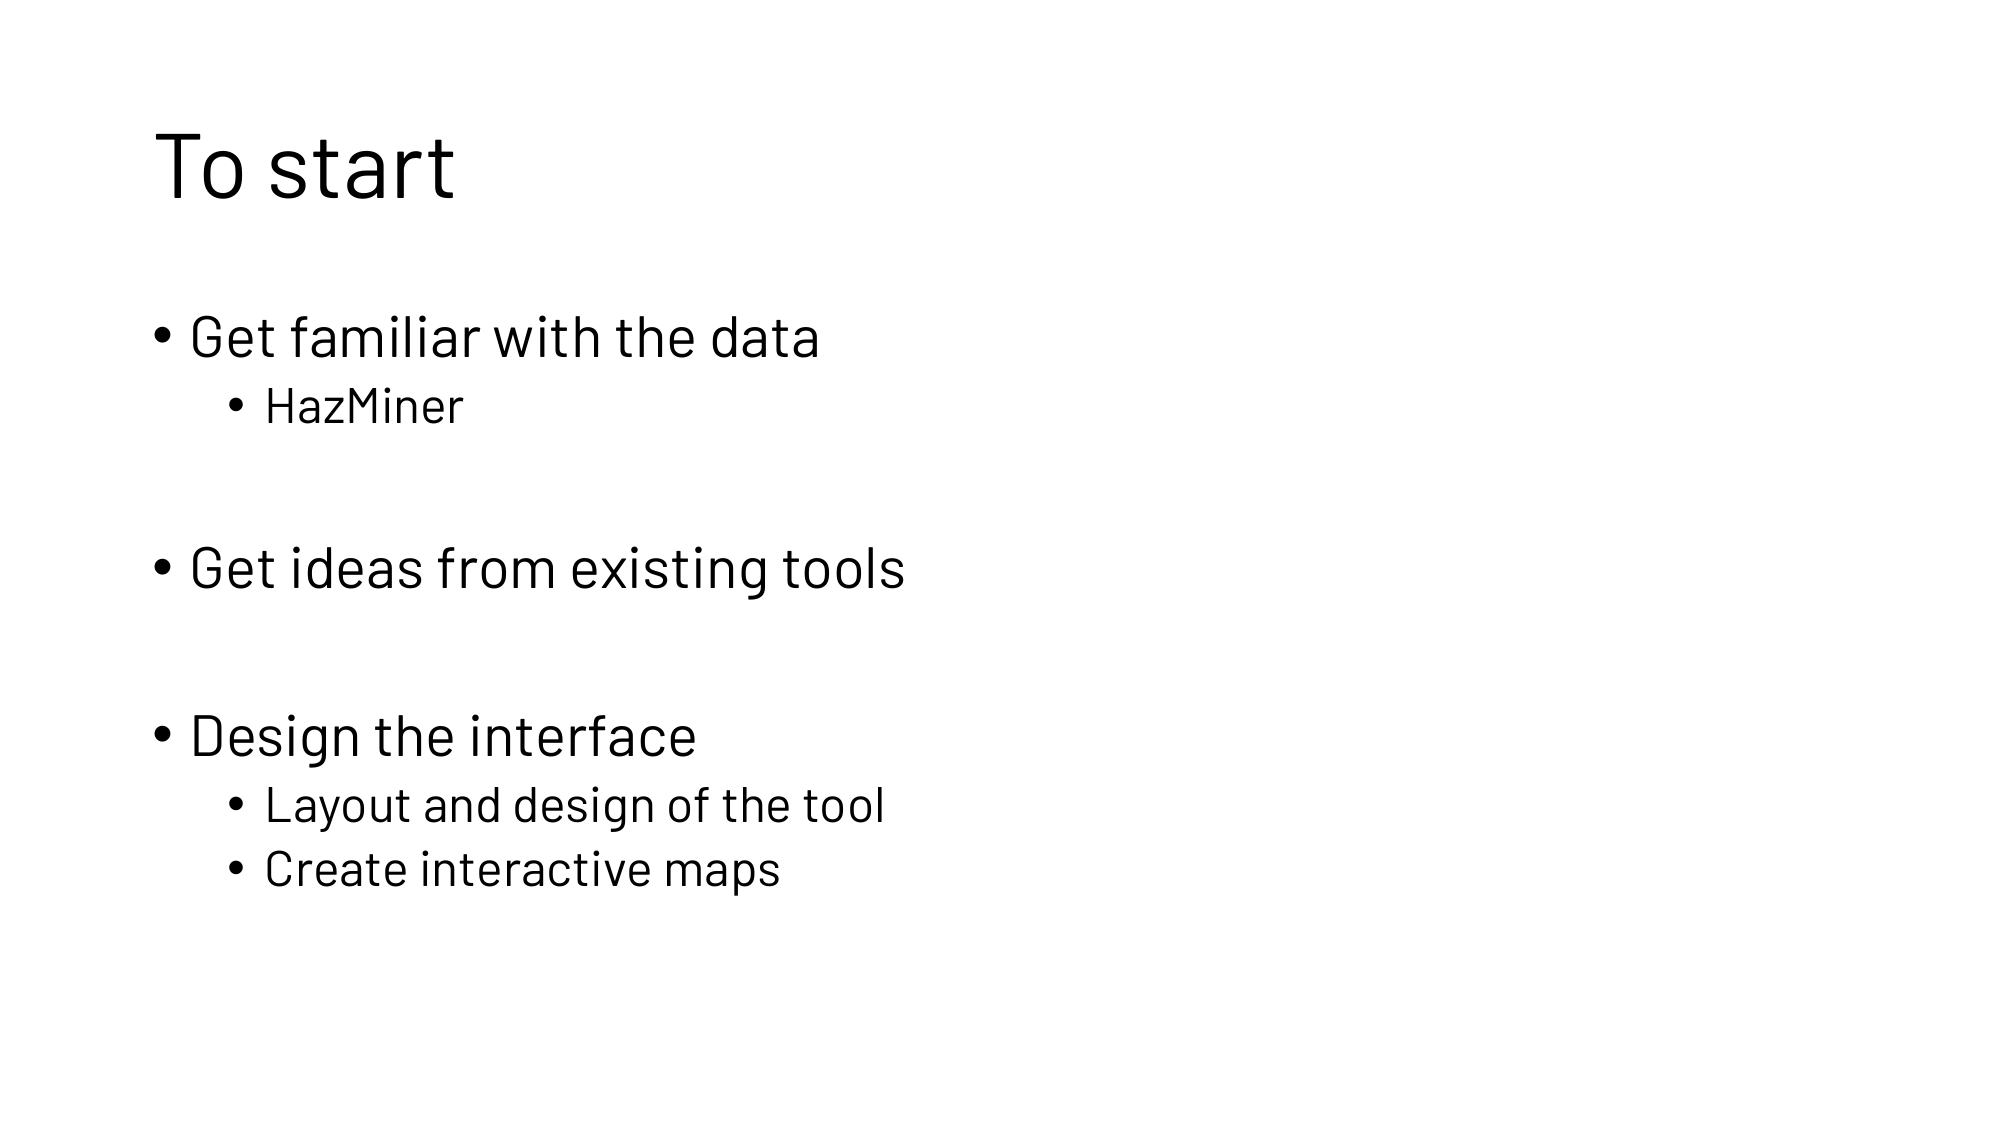

# To start
Get familiar with the data
HazMiner

Get ideas from existing tools

Design the interface
Layout and design of the tool
Create interactive maps